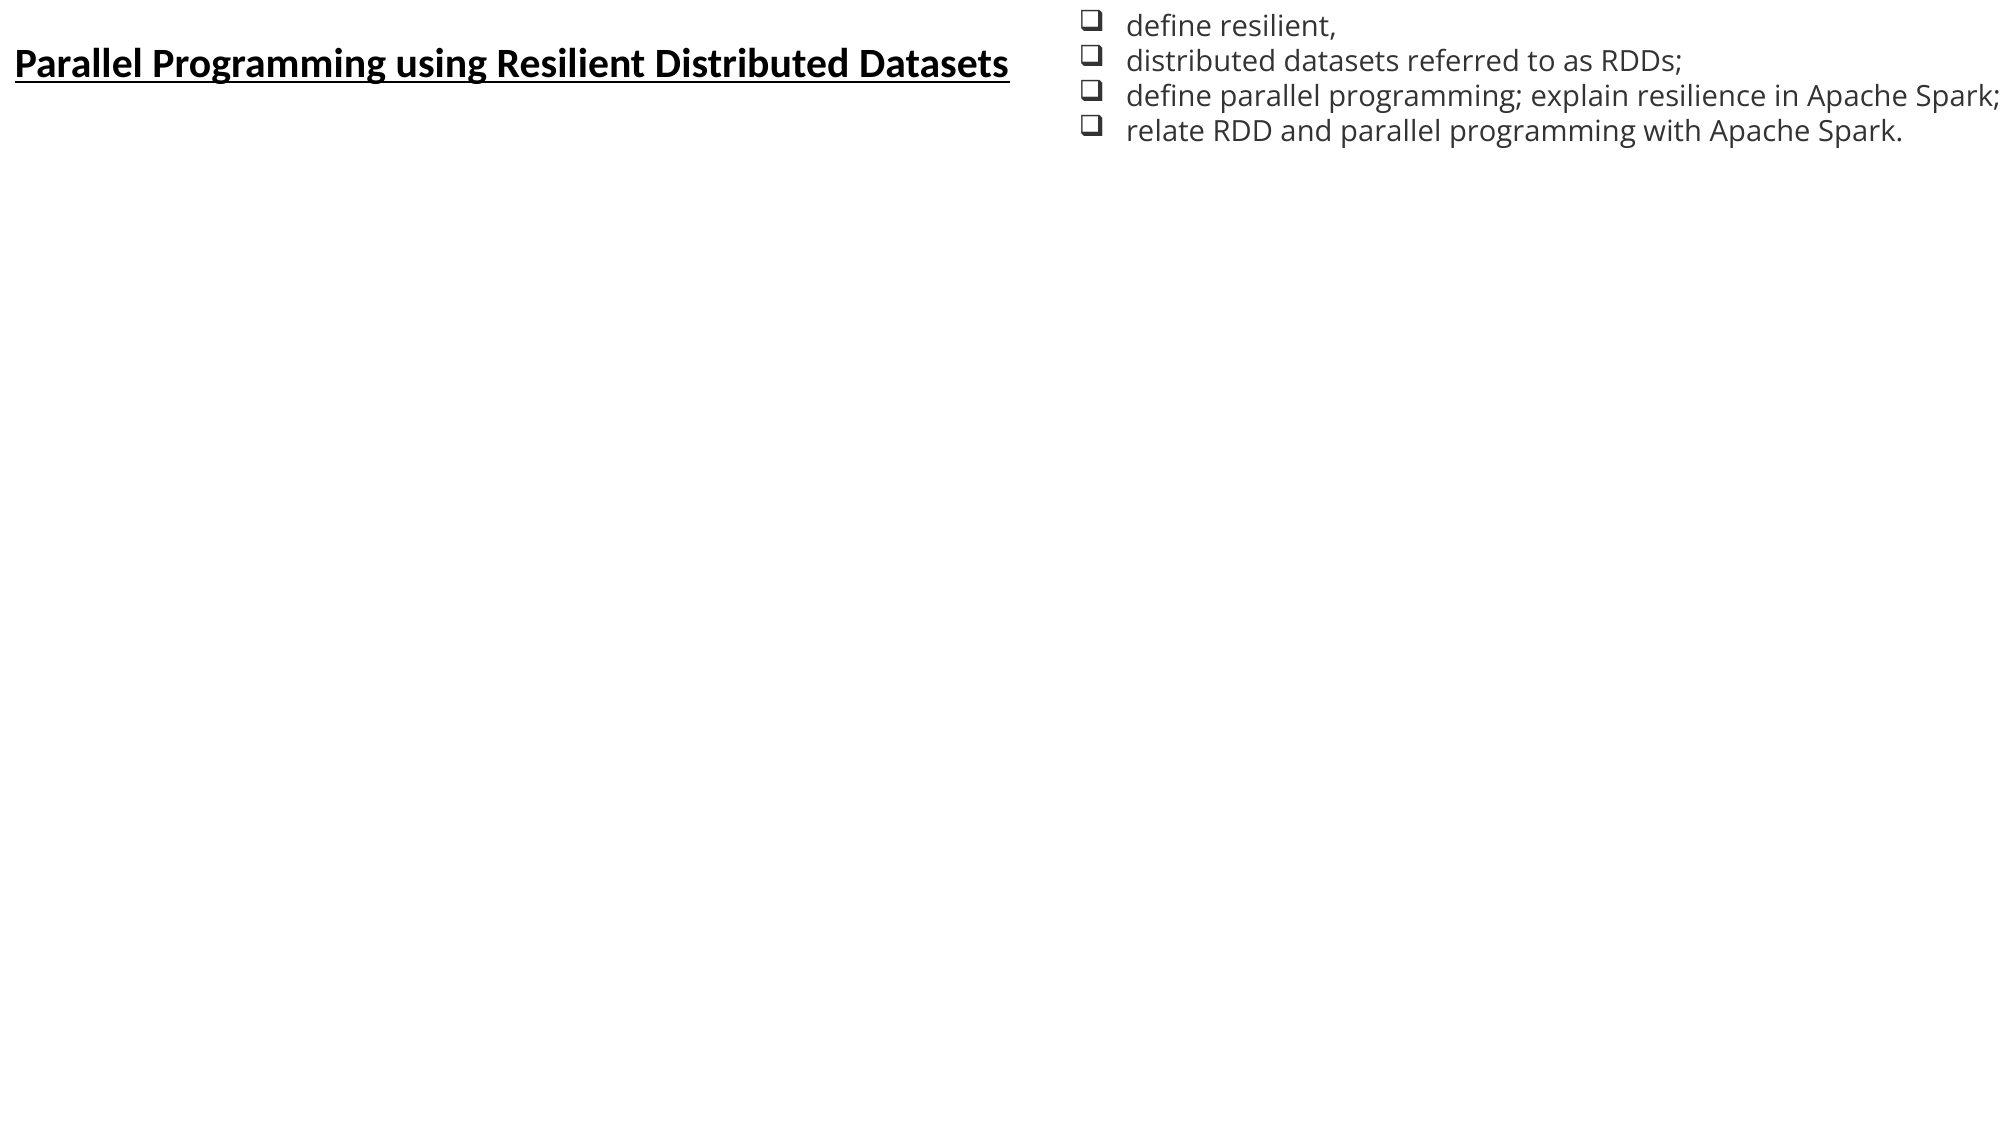

define resilient,
distributed datasets referred to as RDDs;
define parallel programming; explain resilience in Apache Spark;
relate RDD and parallel programming with Apache Spark.
Parallel Programming using Resilient Distributed Datasets